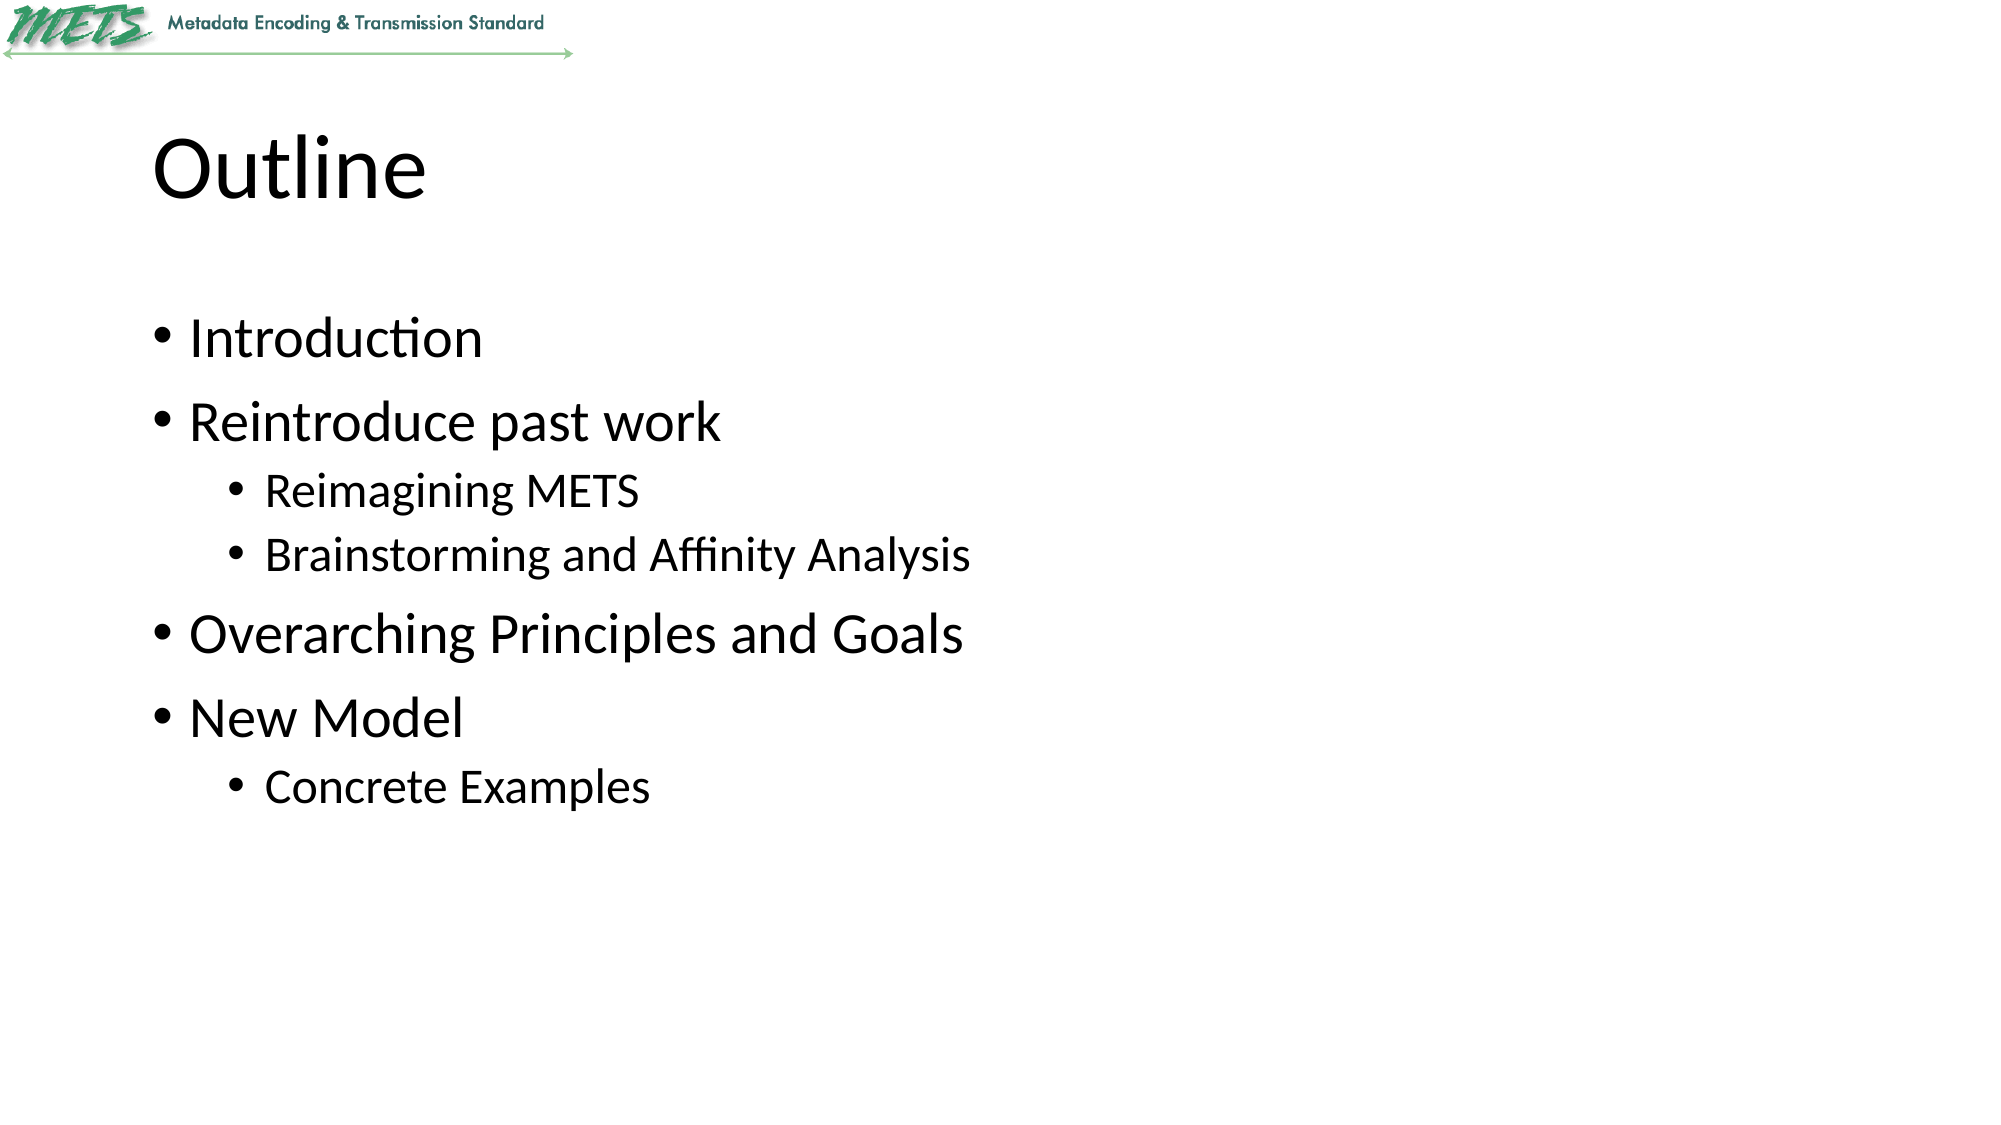

# Outline
Introduction
Reintroduce past work
Reimagining METS
Brainstorming and Affinity Analysis
Overarching Principles and Goals
New Model
Concrete Examples